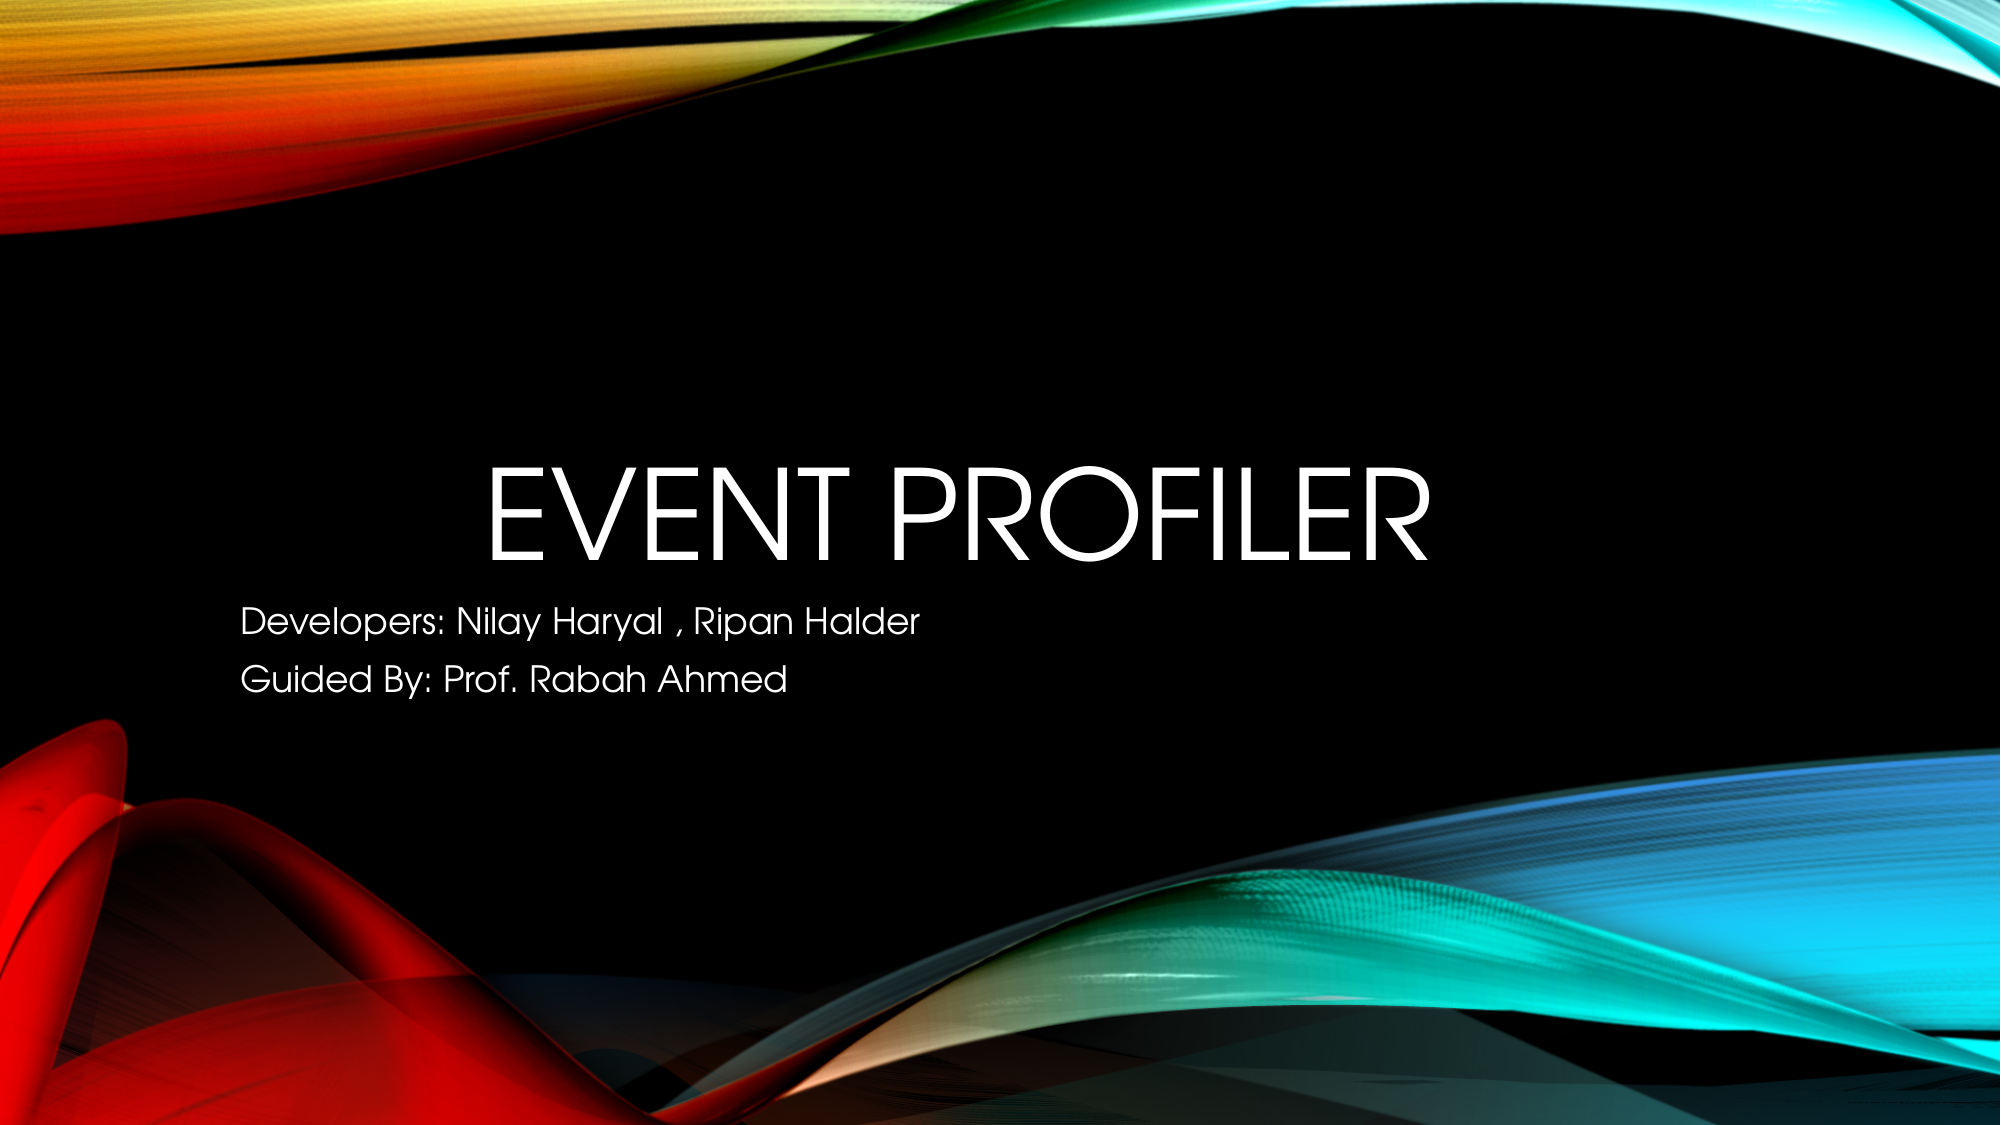

# Event PROFILER
Developers: Nilay Haryal , Ripan Halder
Guided By: Prof. Rabah Ahmed